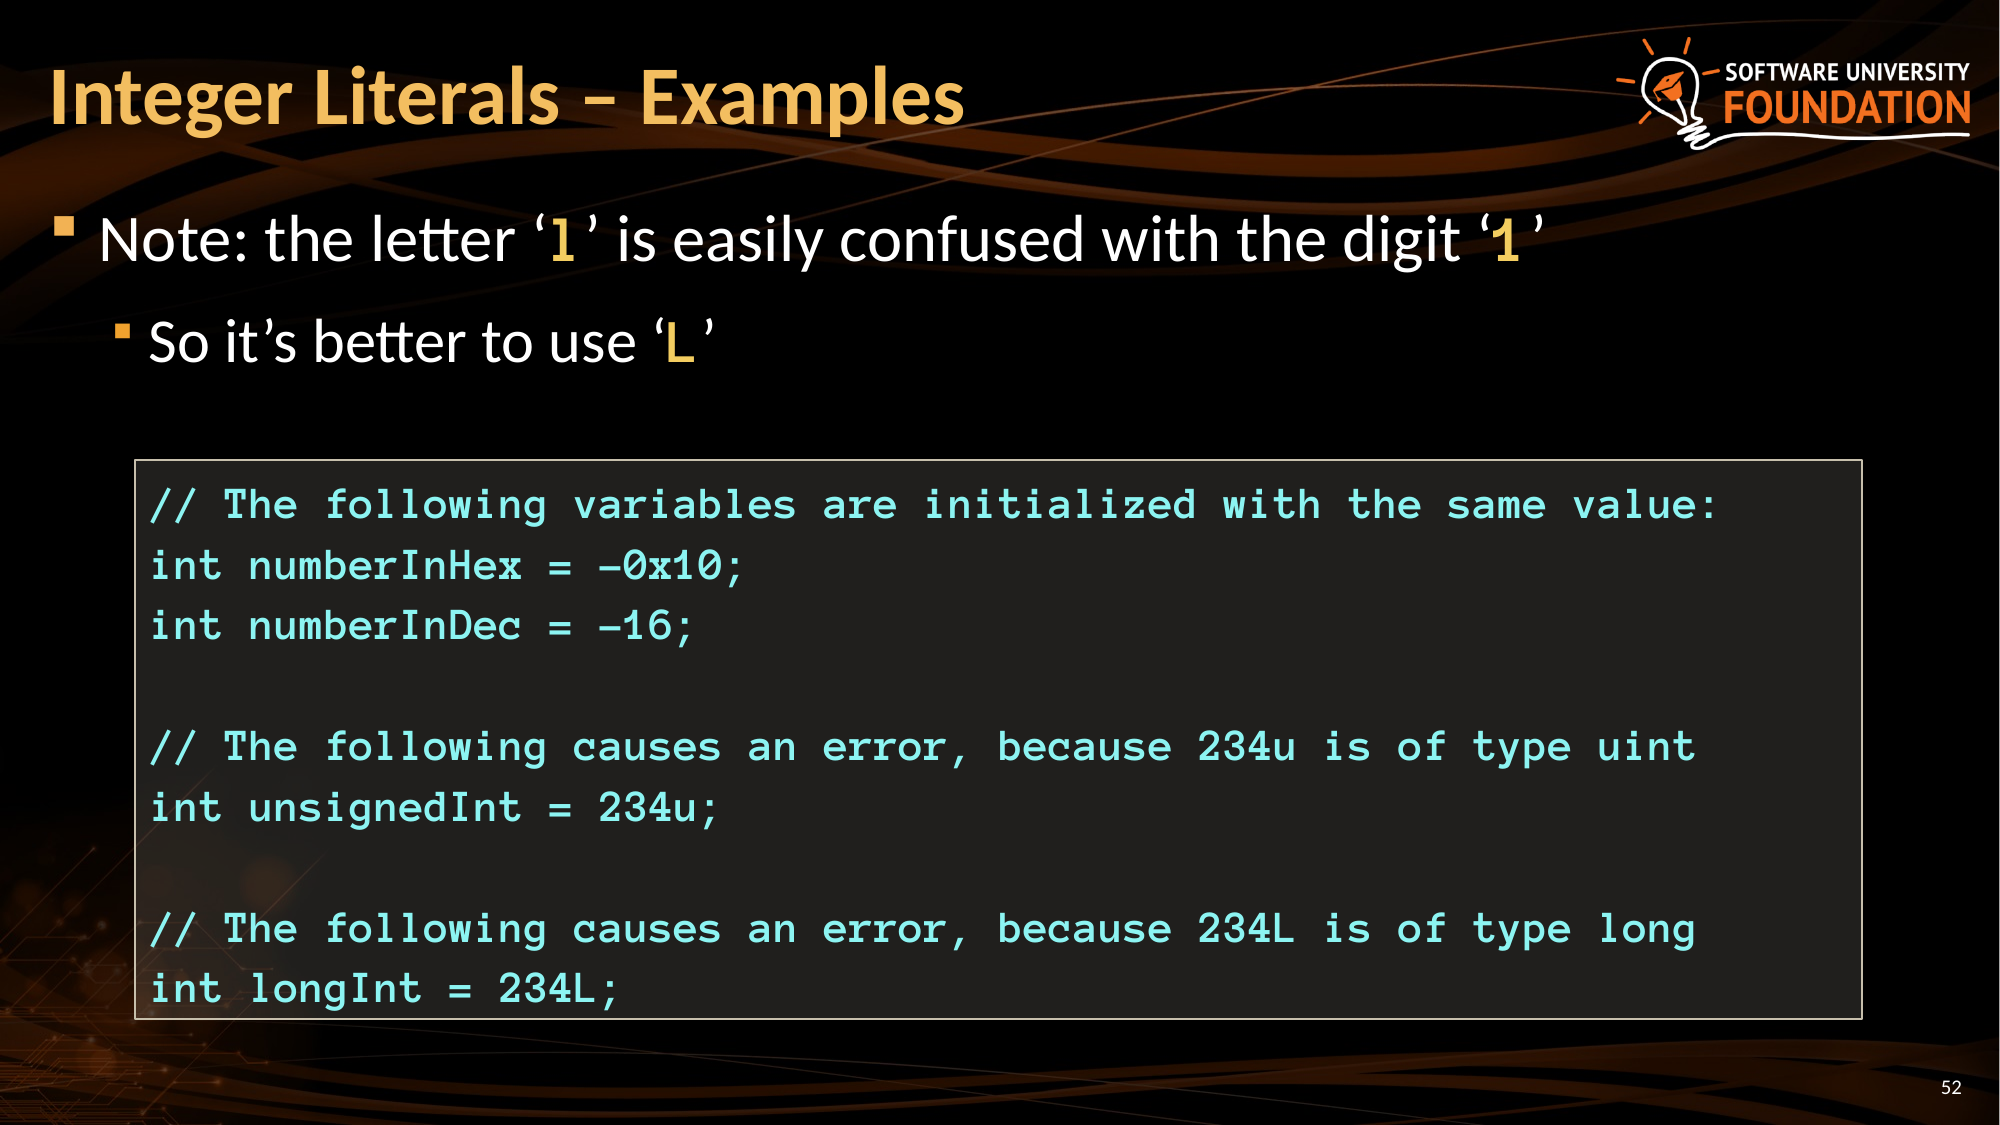

# Integer Literals – Examples
Note: the letter ‘l’ is easily confused with the digit ‘1’
So it’s better to use ‘L’
// The following variables are initialized with the same value:
int numberInHex = -0x10;
int numberInDec = -16;

// The following causes an error, because 234u is of type uint
int unsignedInt = 234u;

// The following causes an error, because 234L is of type long
int longInt = 234L;
52